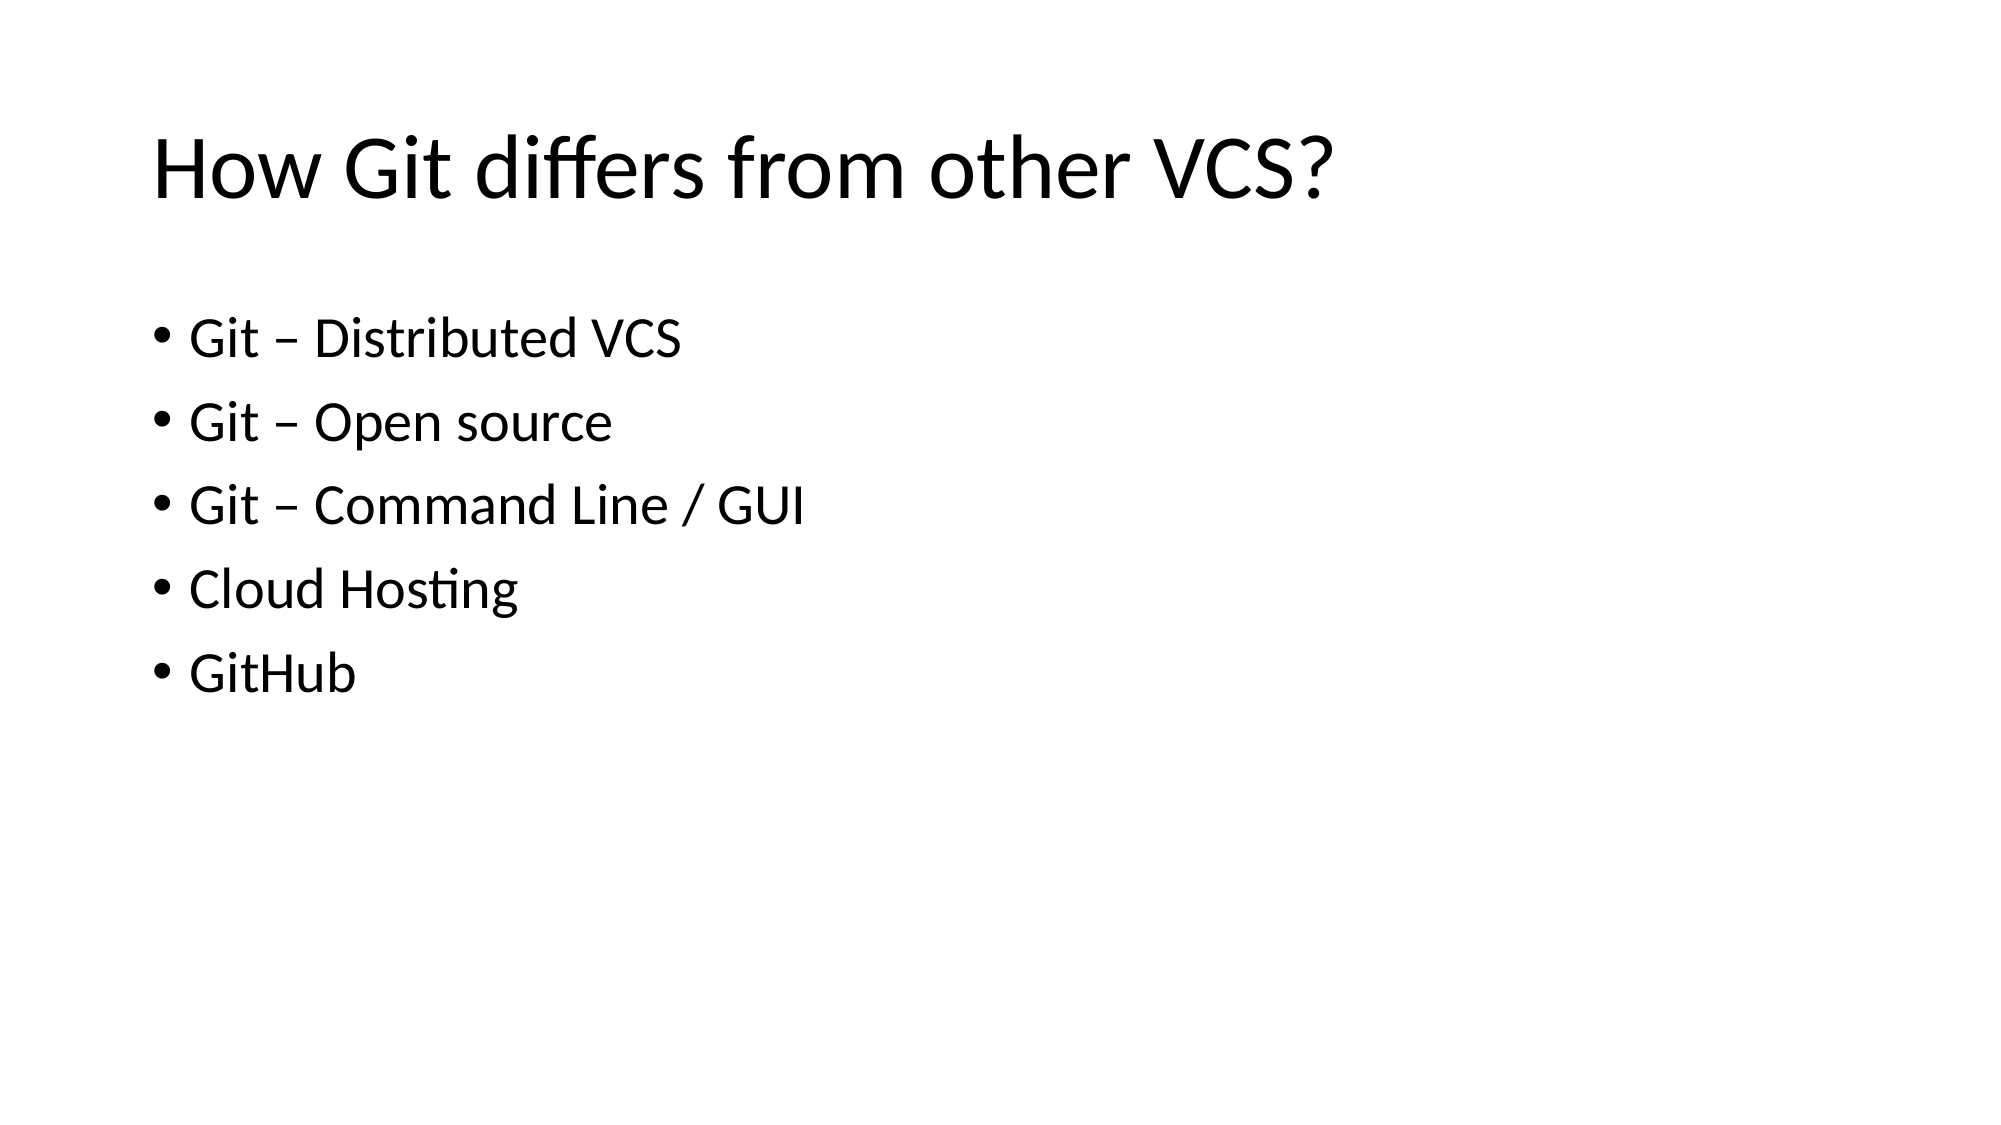

# How Git differs from other VCS?
Git – Distributed VCS
Git – Open source
Git – Command Line / GUI
Cloud Hosting
GitHub